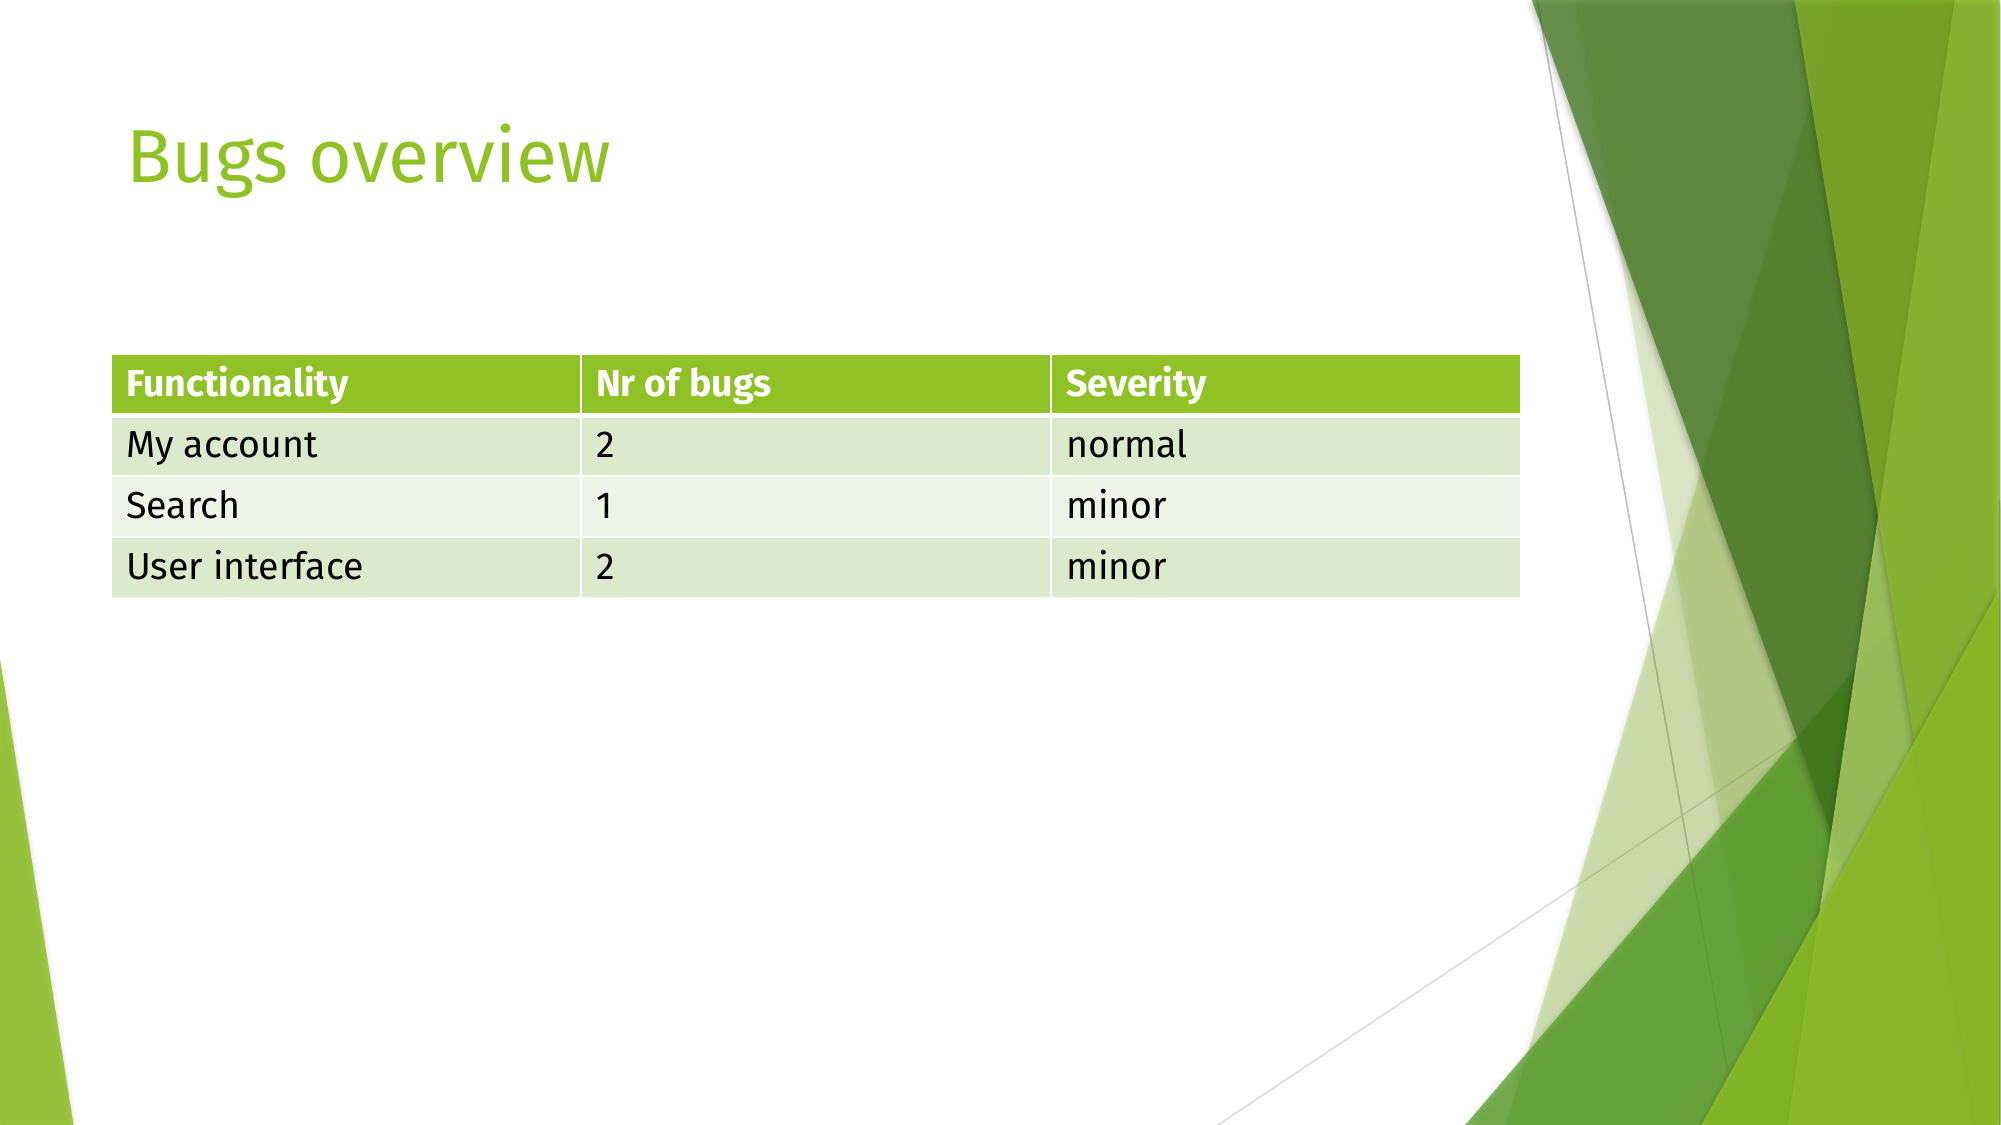

# Bugs overview
| Functionality | Nr of bugs | Severity |
| --- | --- | --- |
| My account | 2 | normal |
| Search | 1 | minor |
| User interface | 2 | minor |